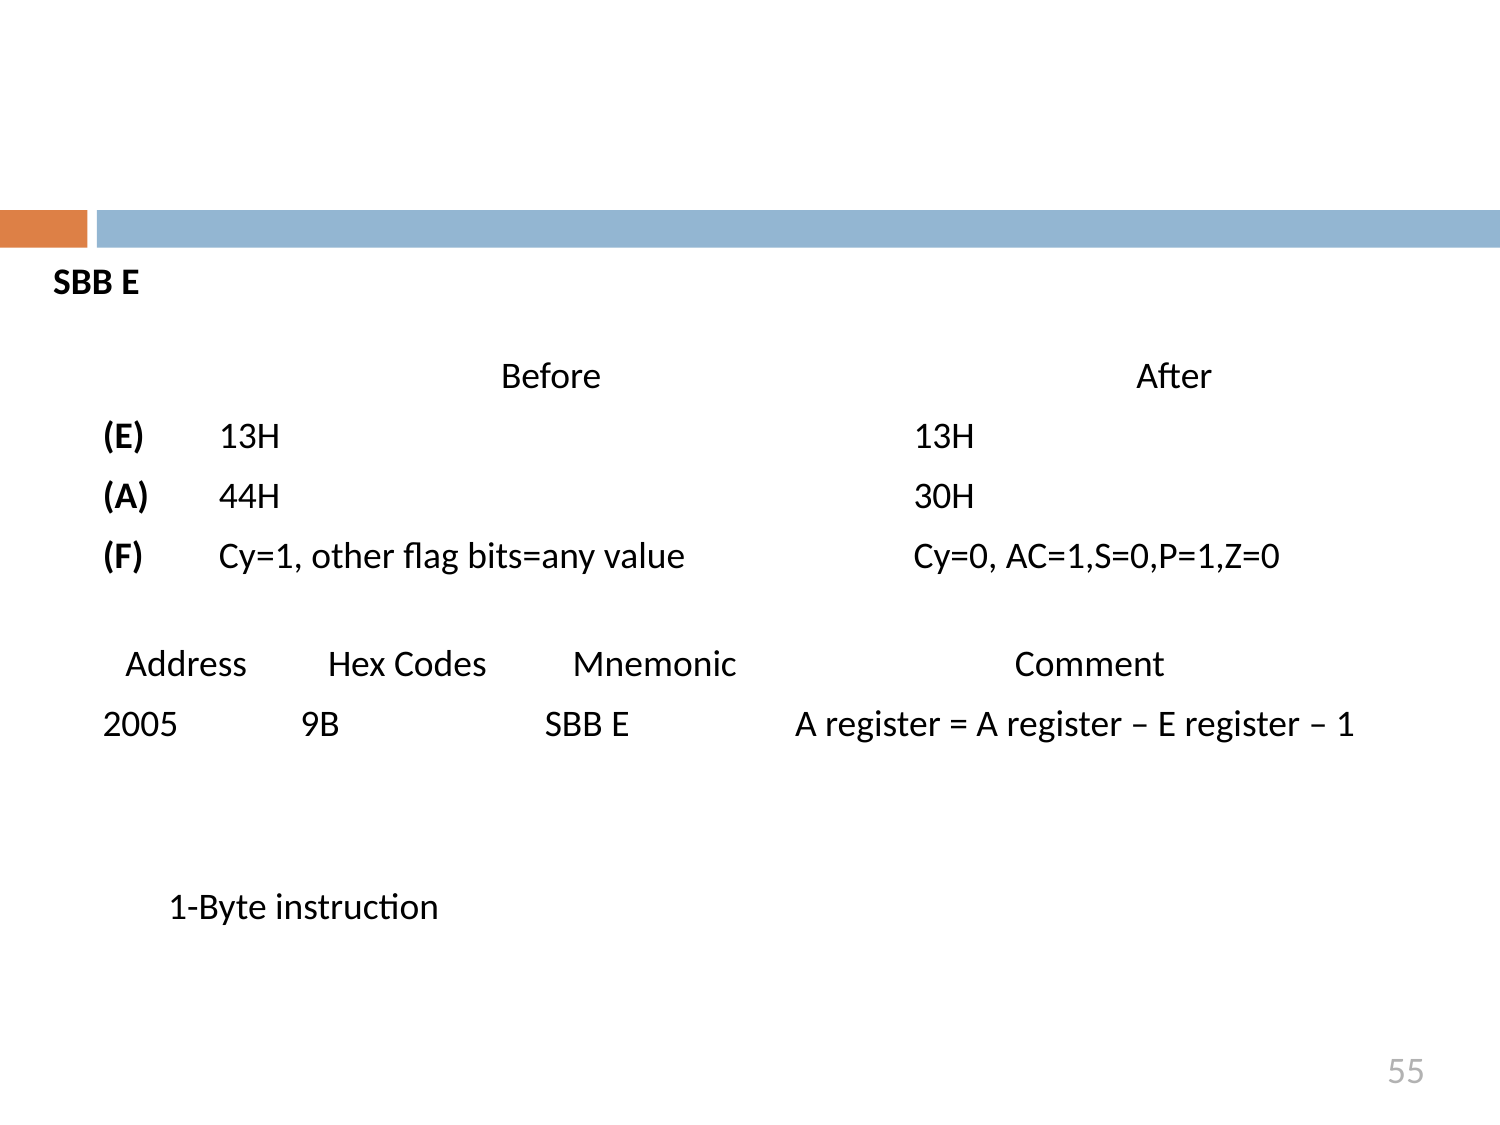

SBB E
|  | Before | After |
| --- | --- | --- |
| (E) | 13H | 13H |
| (A) | 44H | 30H |
| (F) | Cy=1, other flag bits=any value | Cy=0, AC=1,S=0,P=1,Z=0 |
| Address | Hex Codes | Mnemonic | Comment |
| --- | --- | --- | --- |
| 2005 | 9B | SBB E | A register = A register – E register – 1 |
1-Byte instruction
55